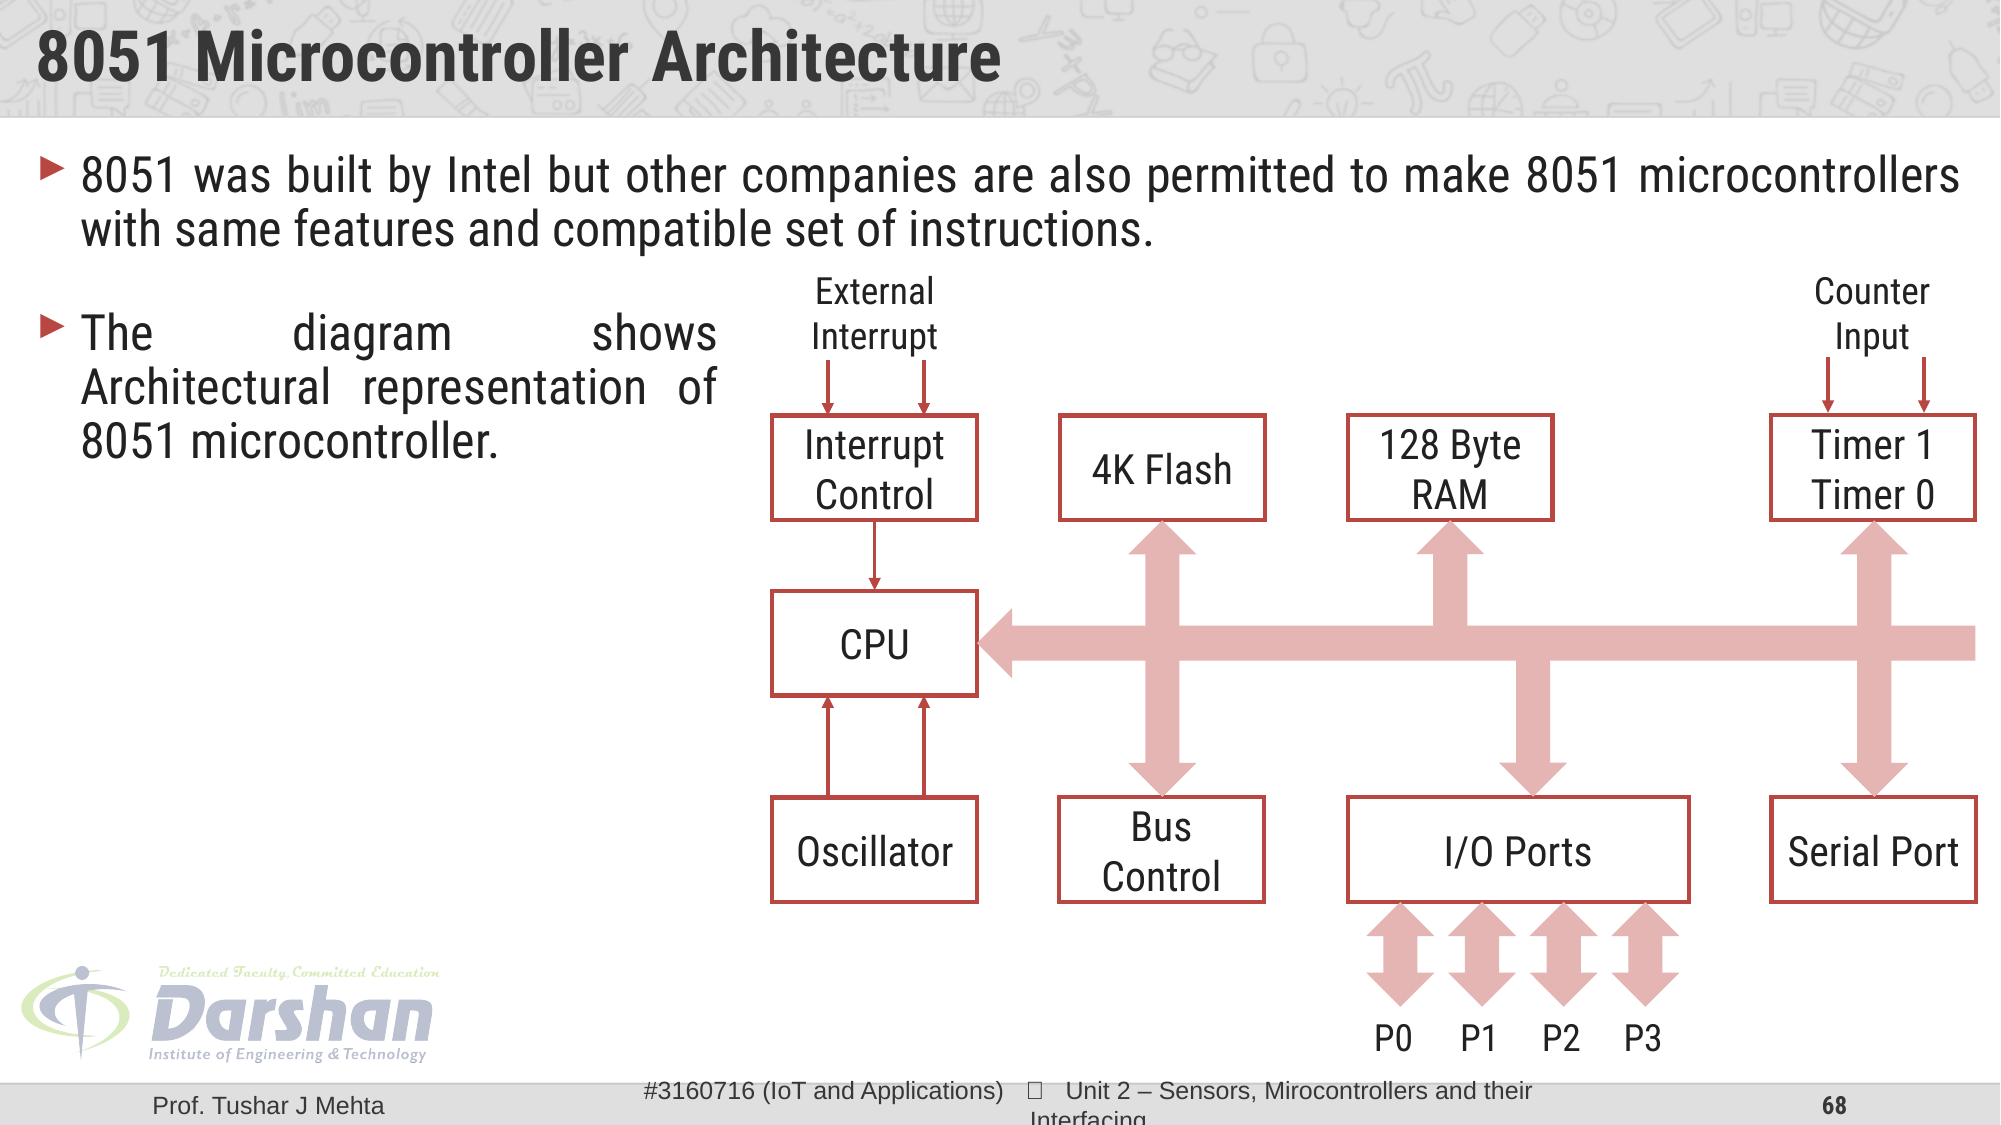

# 8051 Microcontroller	 Architecture
8051 was built by Intel but other companies are also permitted to make 8051 microcontrollers with same features and compatible set of instructions.

External
Interrupt
Counter
Input
128 Byte RAM
Timer 1
Timer 0
4K Flash
Interrupt Control

CPU

Bus Control
I/O Ports
Serial Port
Oscillator

P0
P1
P2
P3
The diagram shows Architectural representation of 8051 microcontroller.